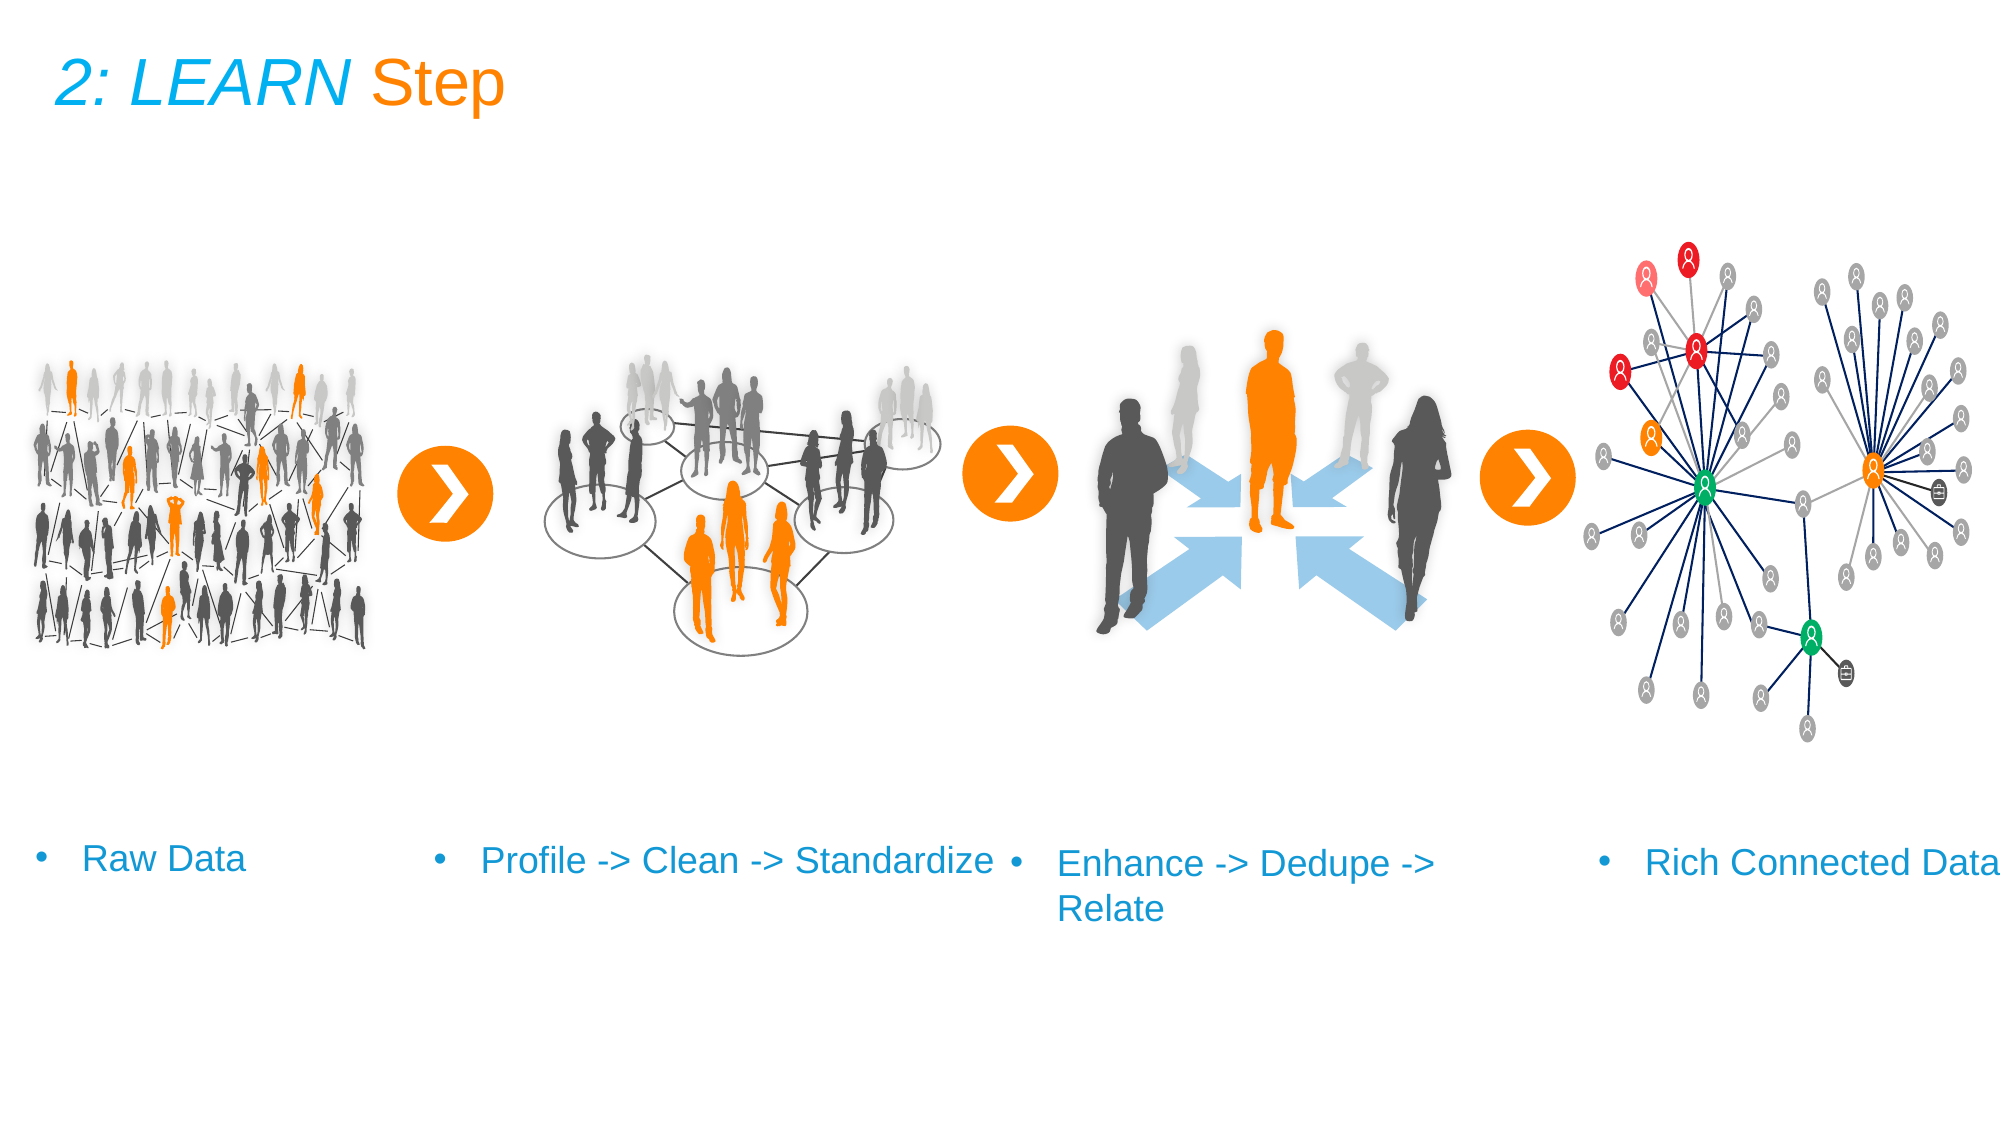

# 2: LEARN Step

Raw Data
Profile -> Clean -> Standardize
Rich Connected Data
Enhance -> Dedupe -> Relate
13